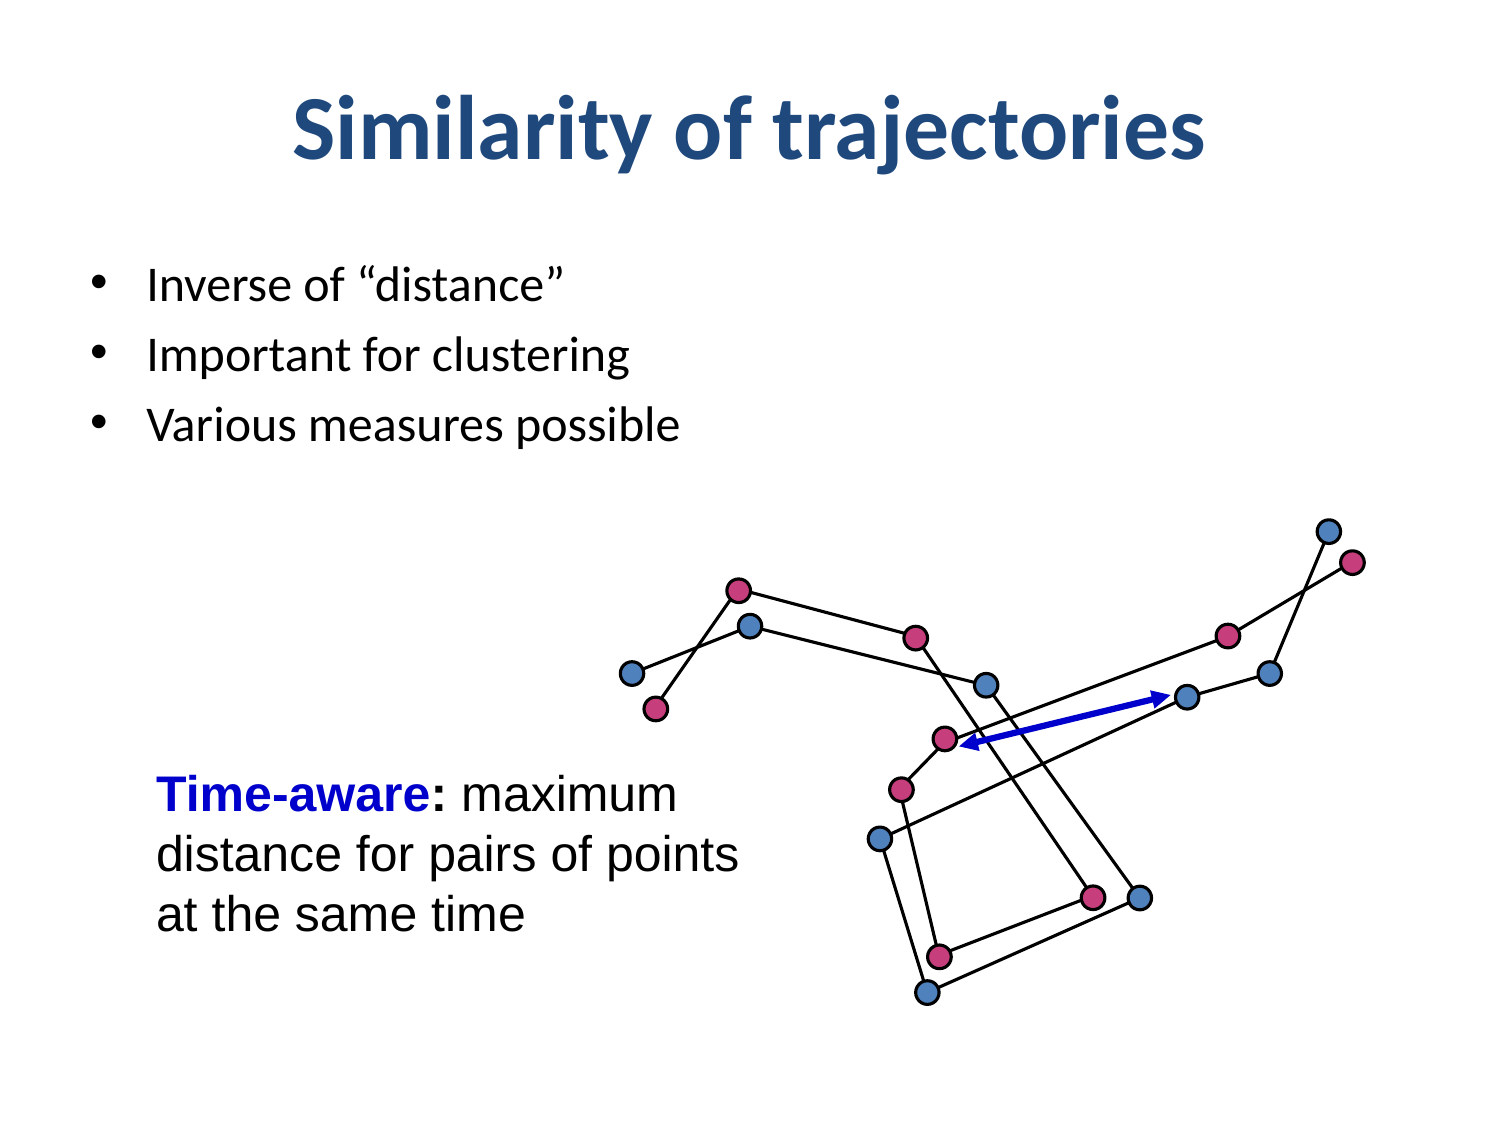

# Similarity of trajectories
Inverse of “distance”
Important for clustering
Various measures possible

Time-aware: maximum distance for pairs of points at the same time